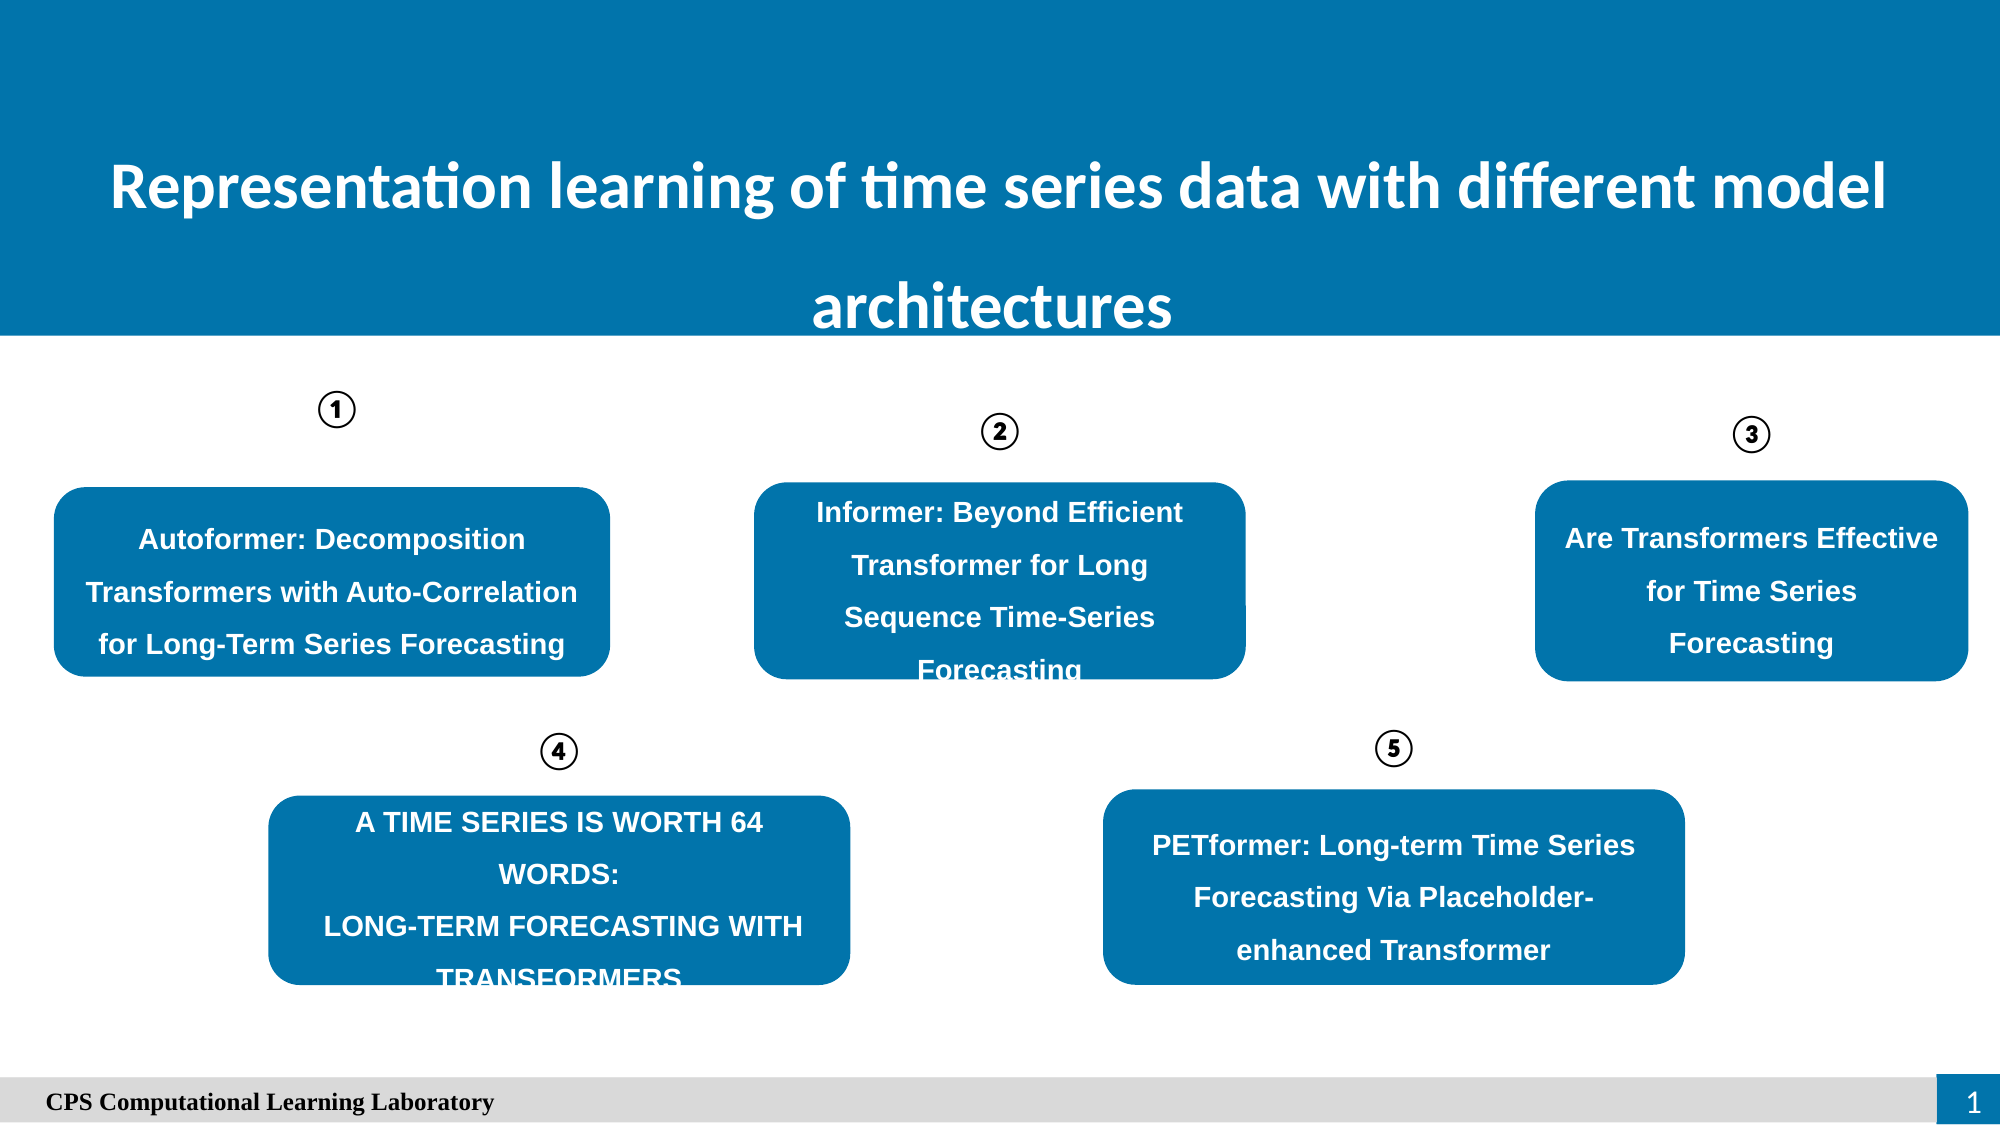

Representation learning of time series data with different model architectures
①
②
③
Are Transformers Effective for Time Series Forecasting
Informer: Beyond Efficient Transformer for Long Sequence Time-Series Forecasting
Autoformer: Decomposition Transformers with Auto-Correlation for Long-Term Series Forecasting
⑤
④
PETformer: Long-term Time Series Forecasting Via Placeholder-enhanced Transformer
A TIME SERIES IS WORTH 64 WORDS:
 LONG-TERM FORECASTING WITH TRANSFORMERS
1
　CPS Computational Learning Laboratory